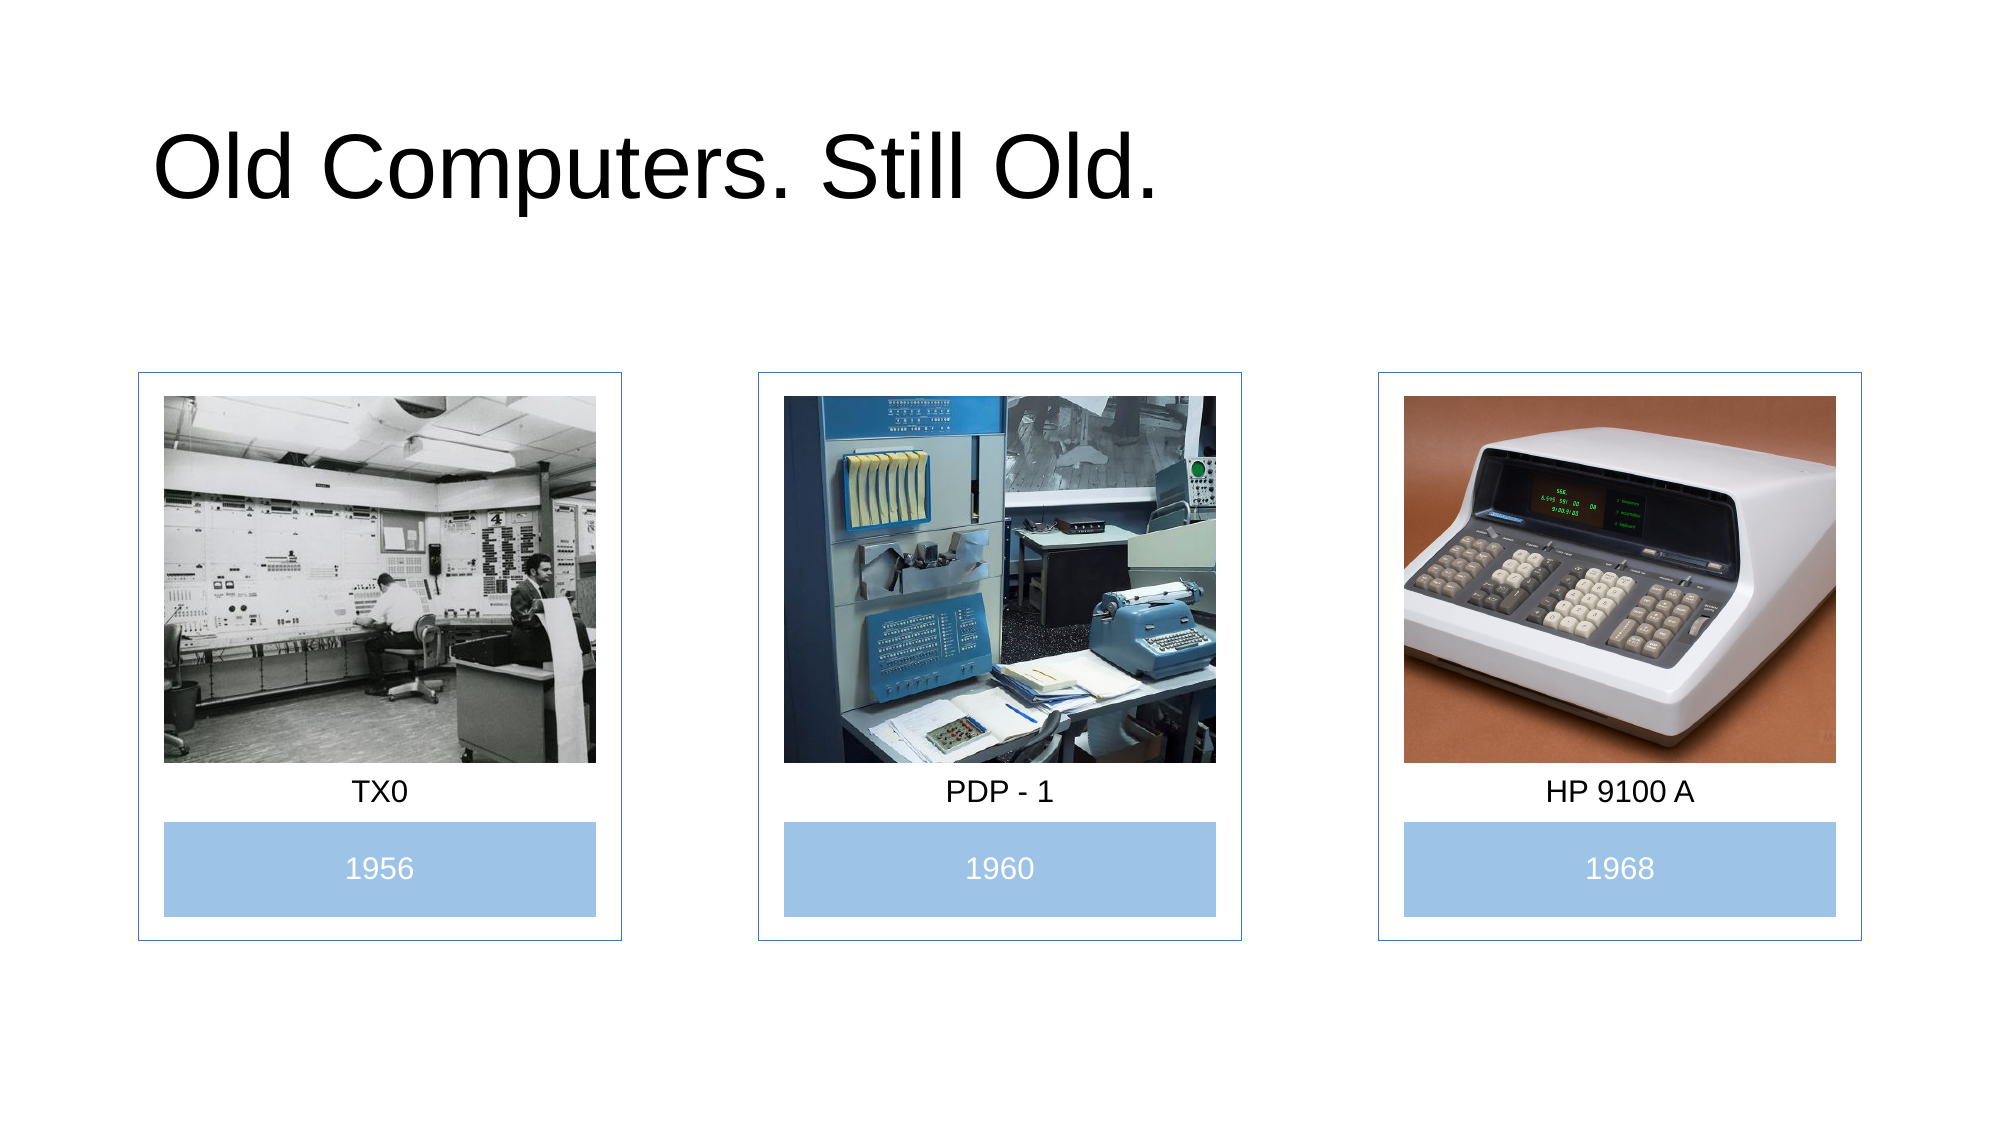

# Old Computers. Still Old.
1956
TX0
1960
PDP - 1
1968
HP 9100 A